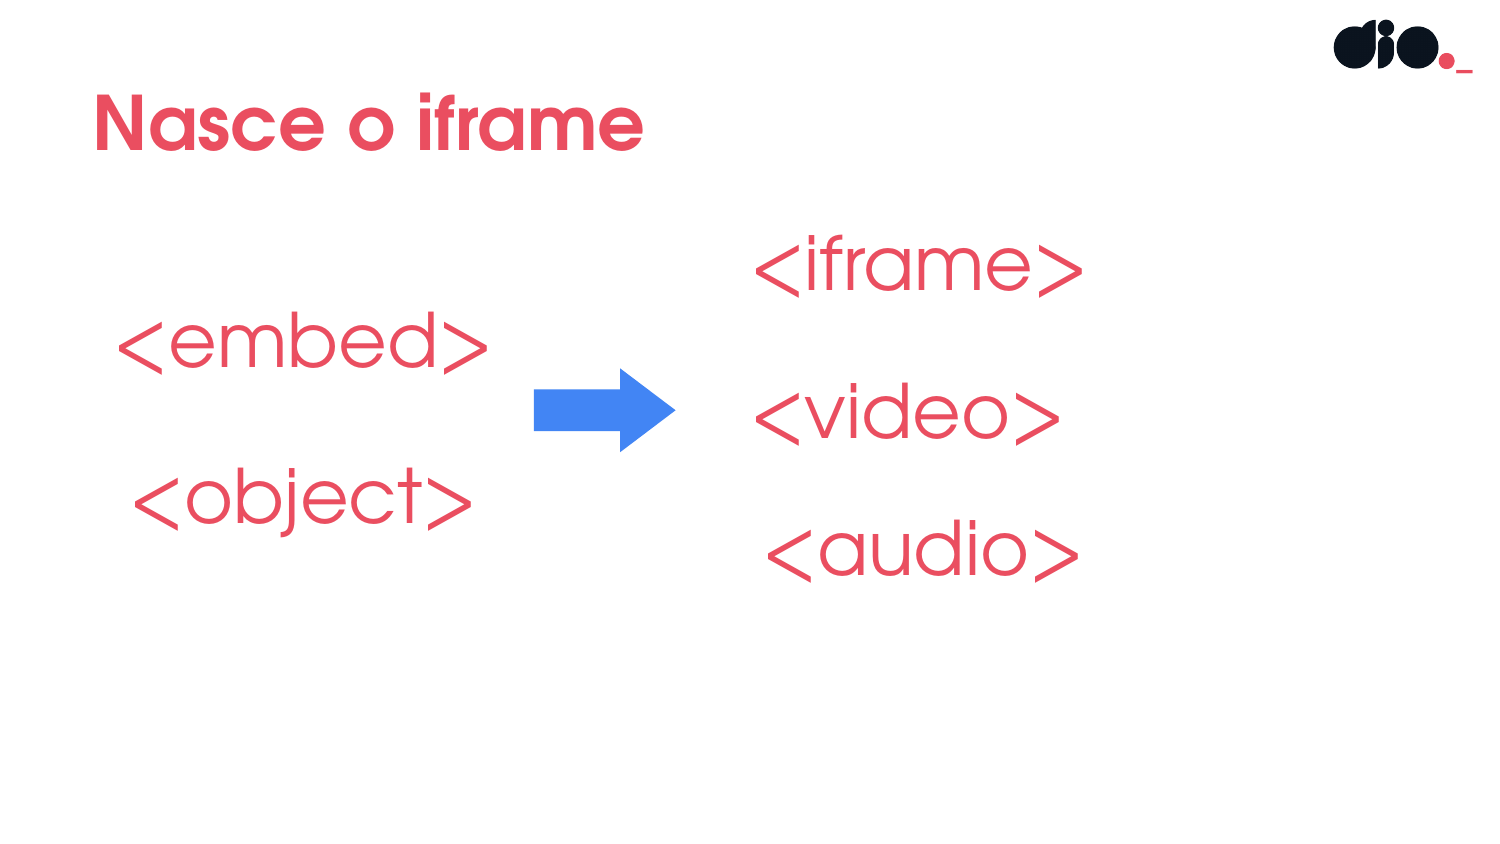

Nasce o iframe
<iframe>
<embed>
<video>

<object>
<audio>